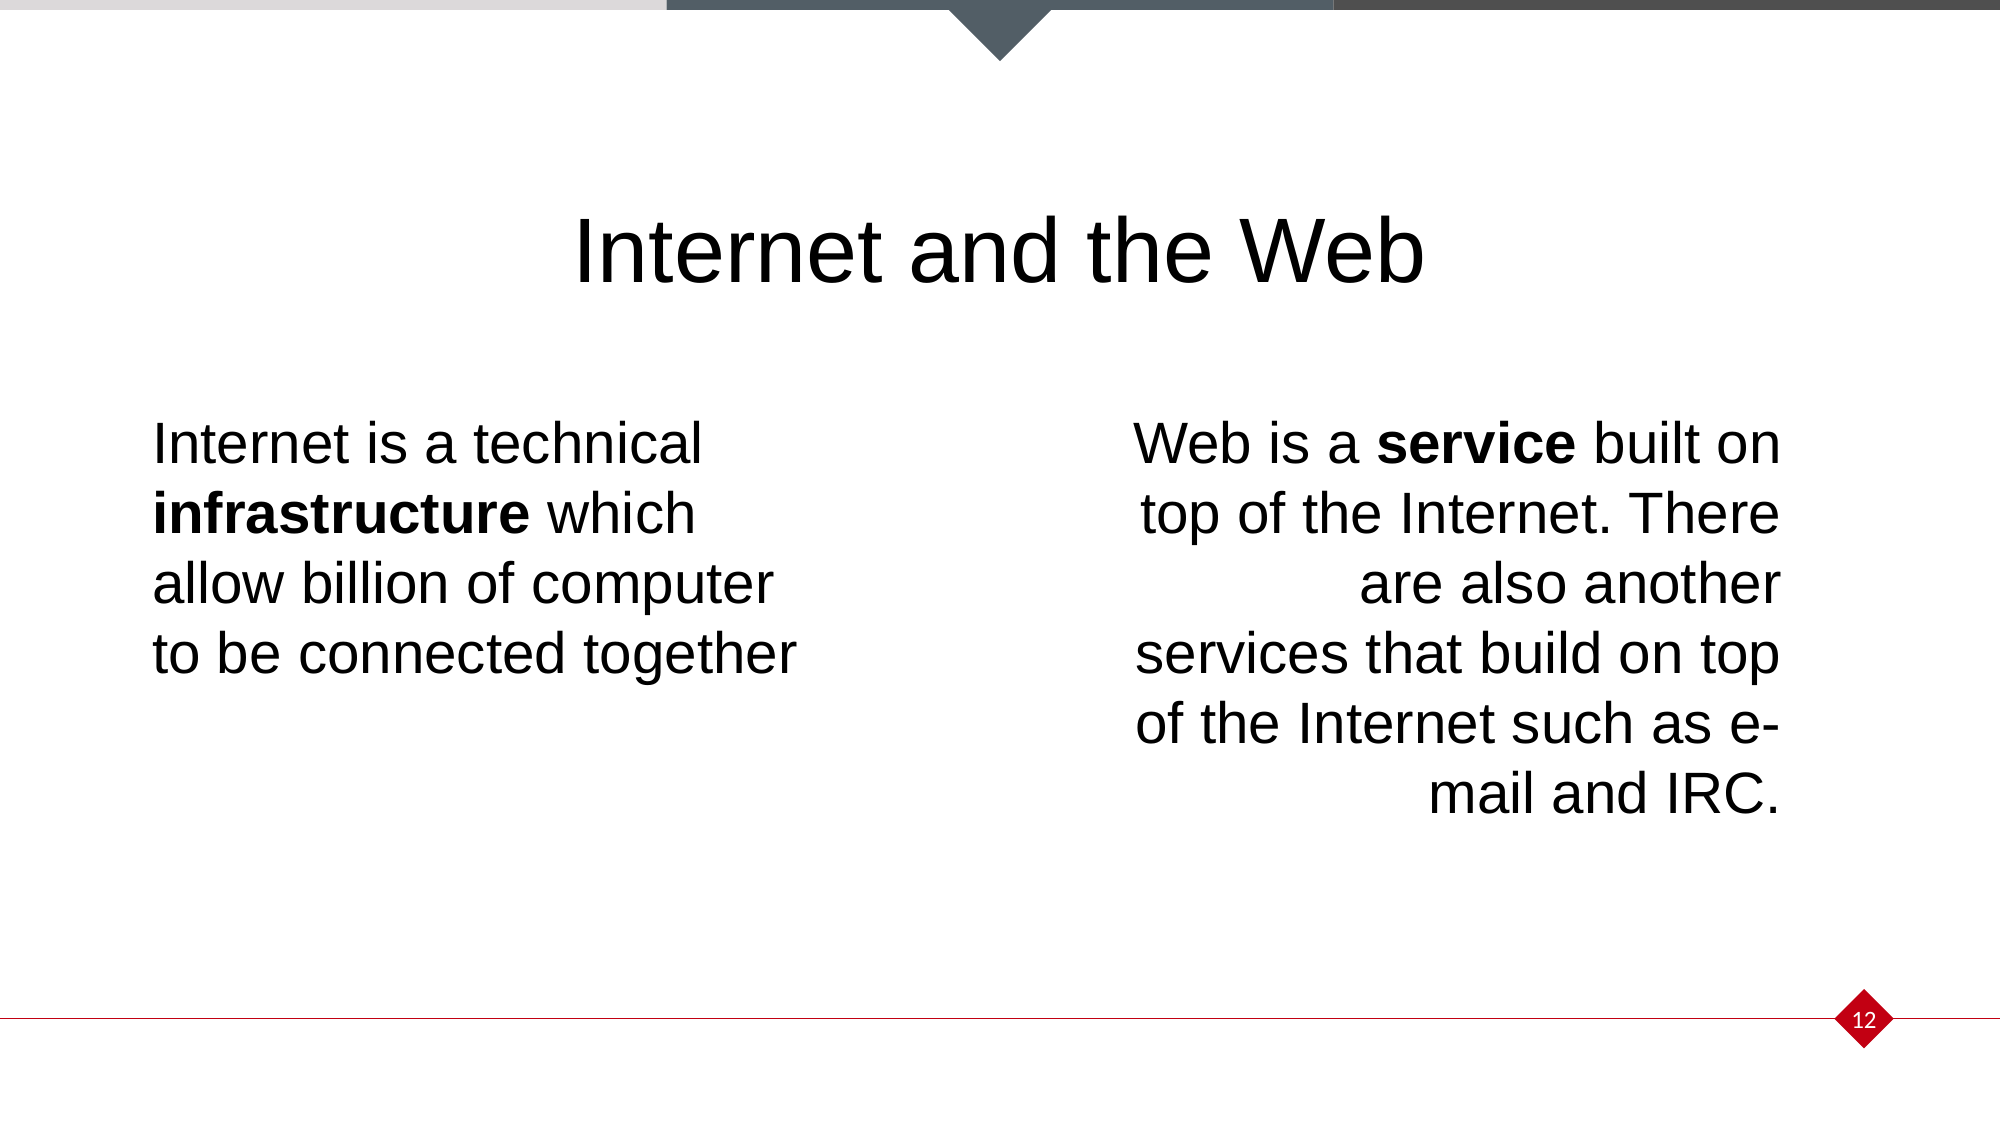

# Internet and the Web
Web is a service built on top of the Internet. There are also another services that build on top of the Internet such as e-mail and IRC.
Internet is a technical infrastructure which allow billion of computer to be connected together